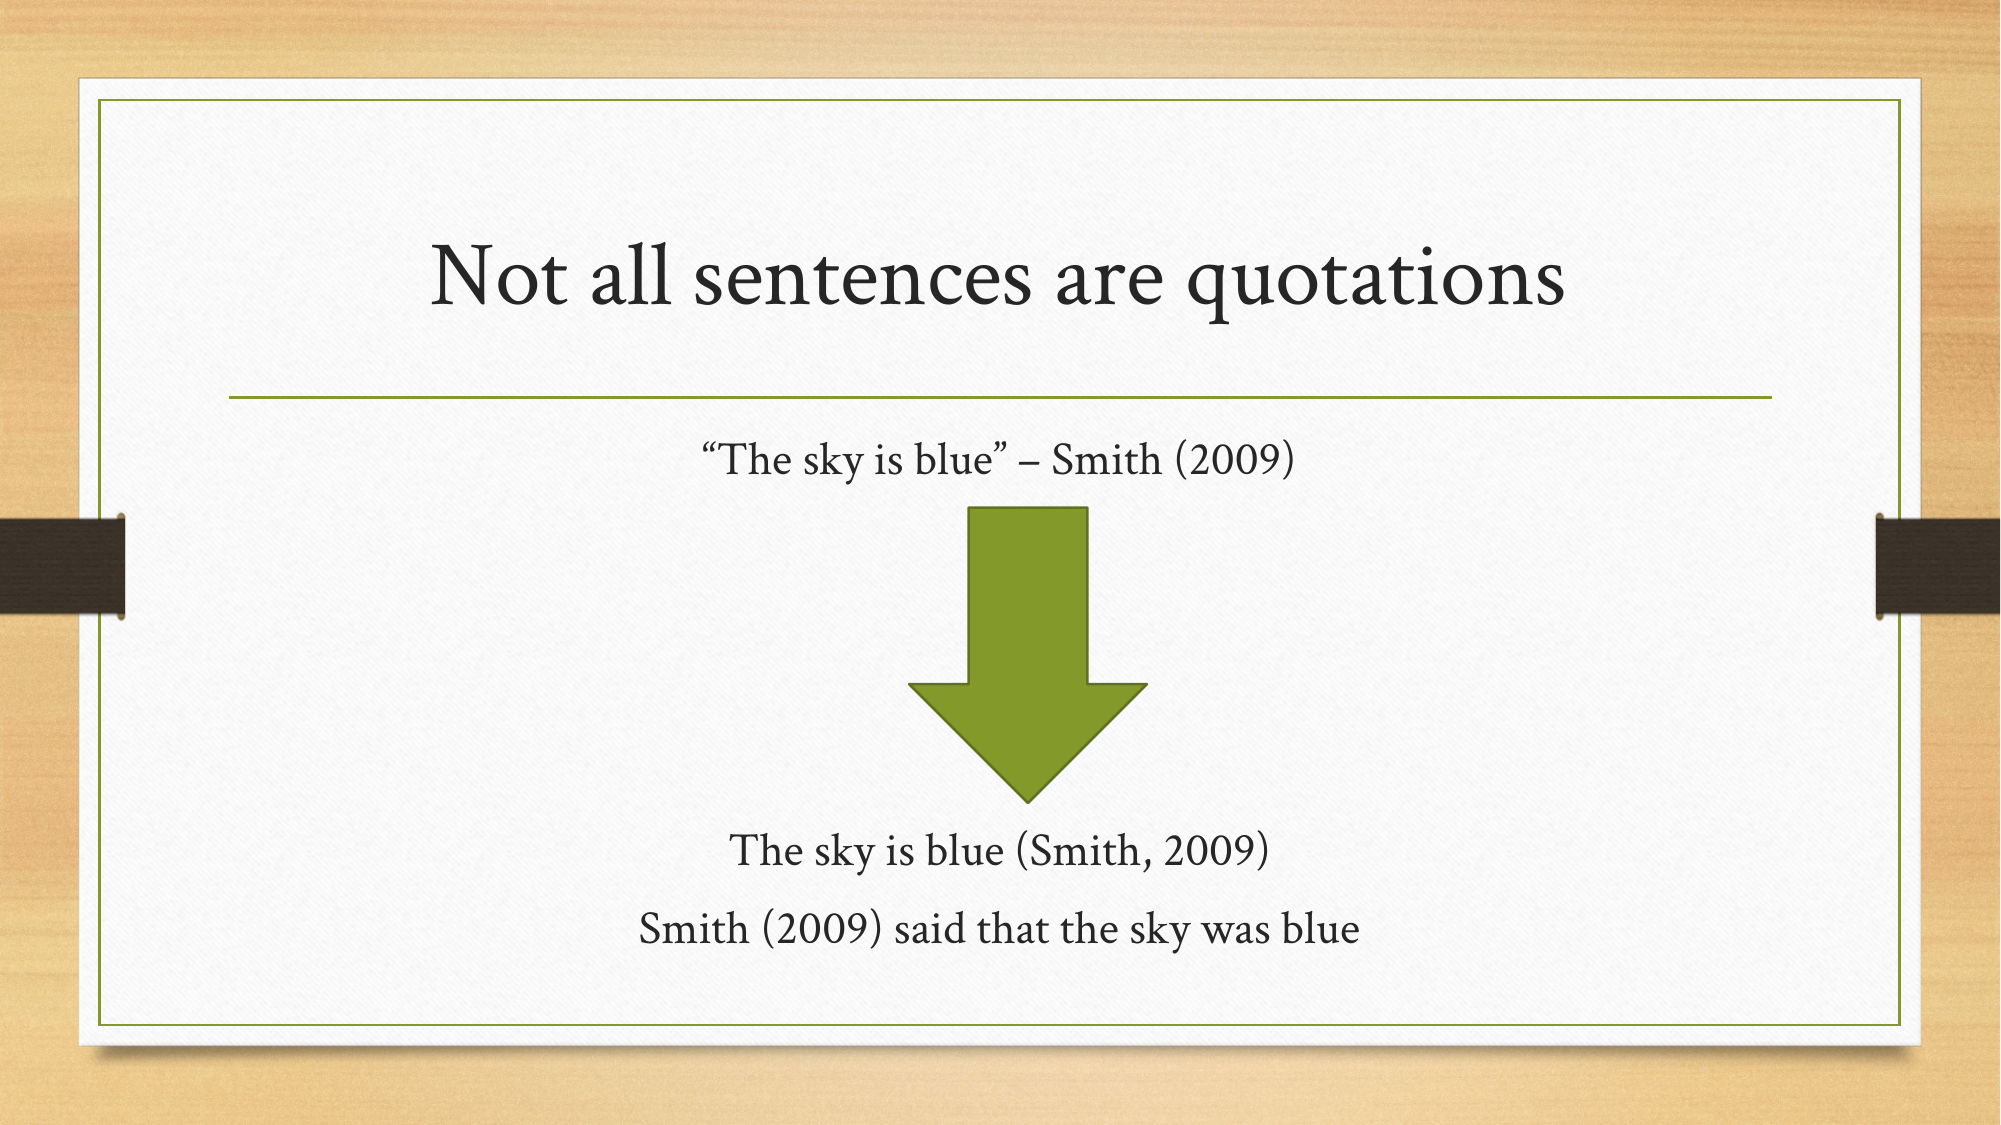

# Not all sentences are quotations
“The sky is blue” – Smith (2009)

The sky is blue (Smith, 2009)
Smith (2009) said that the sky was blue